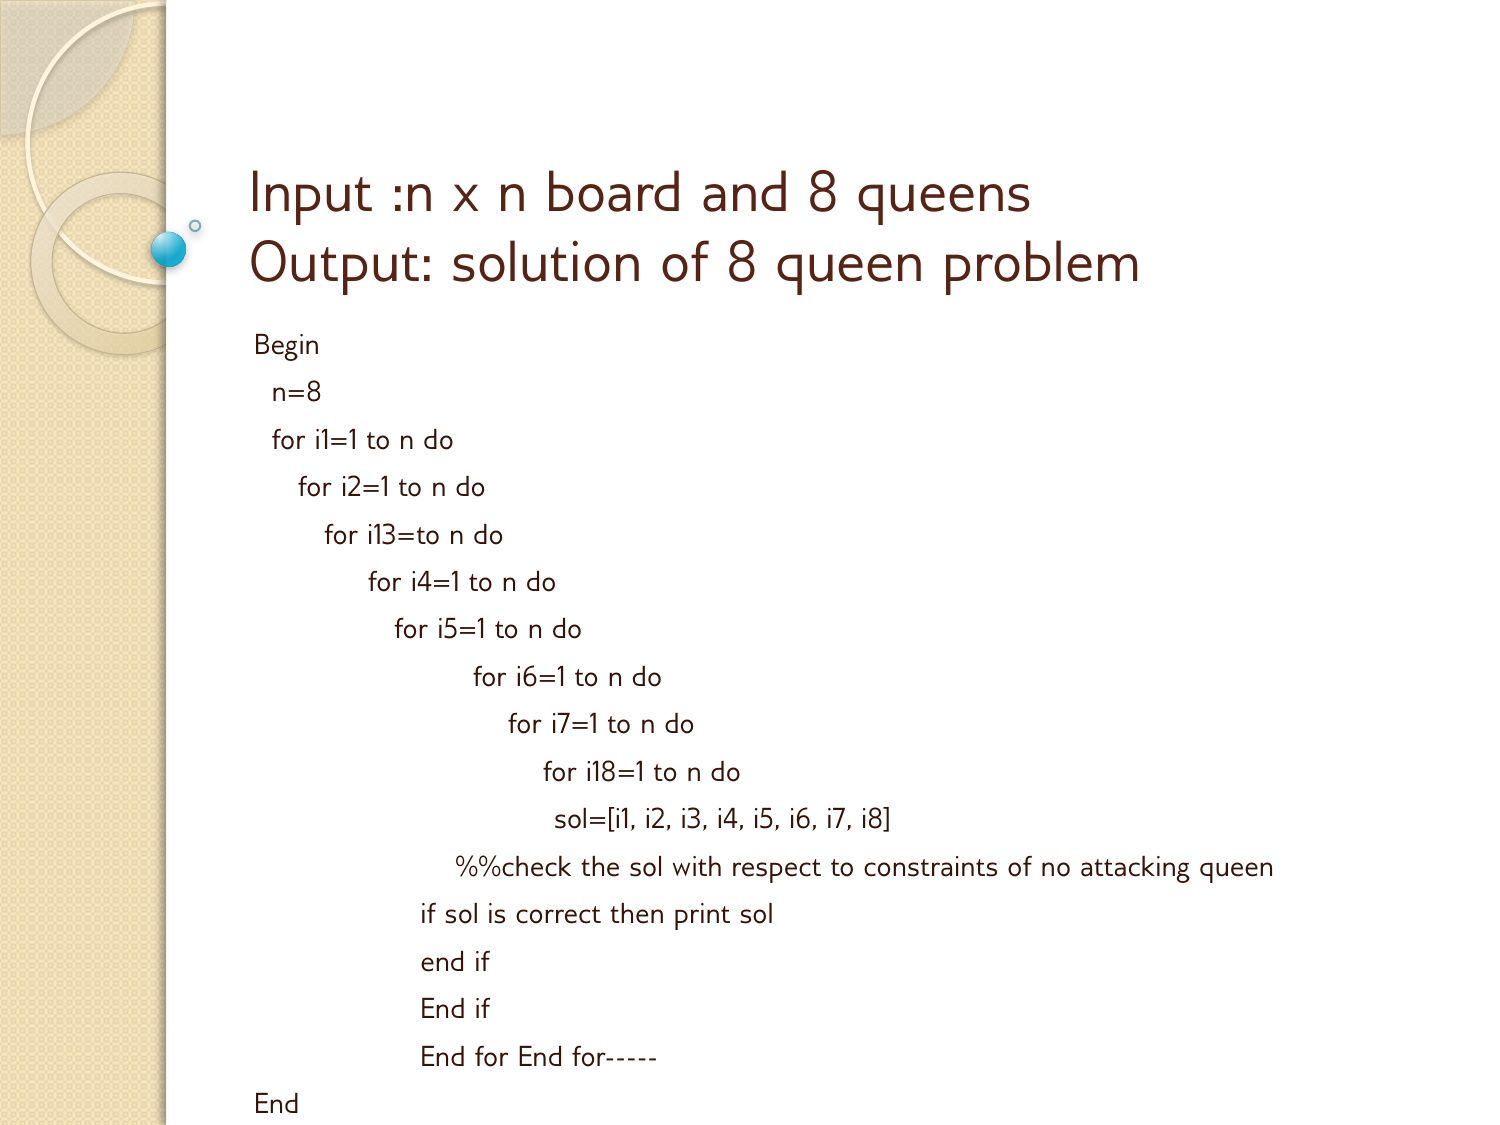

# Input :n x n board and 8 queens Output: solution of 8 queen problem
Begin
  n=8
  for i1=1 to n do
     for i2=1 to n do
        for i13=to n do
             for i4=1 to n do
                for i5=1 to n do
                         for i6=1 to n do
                             for i7=1 to n do
                                 for i18=1 to n do
		sol=[i1, i2, i3, i4, i5, i6, i7, i8]
                       %%check the sol with respect to constraints of no attacking queen
                   if sol is correct then print sol
                   end if
                   End if
                   End for End for-----
End